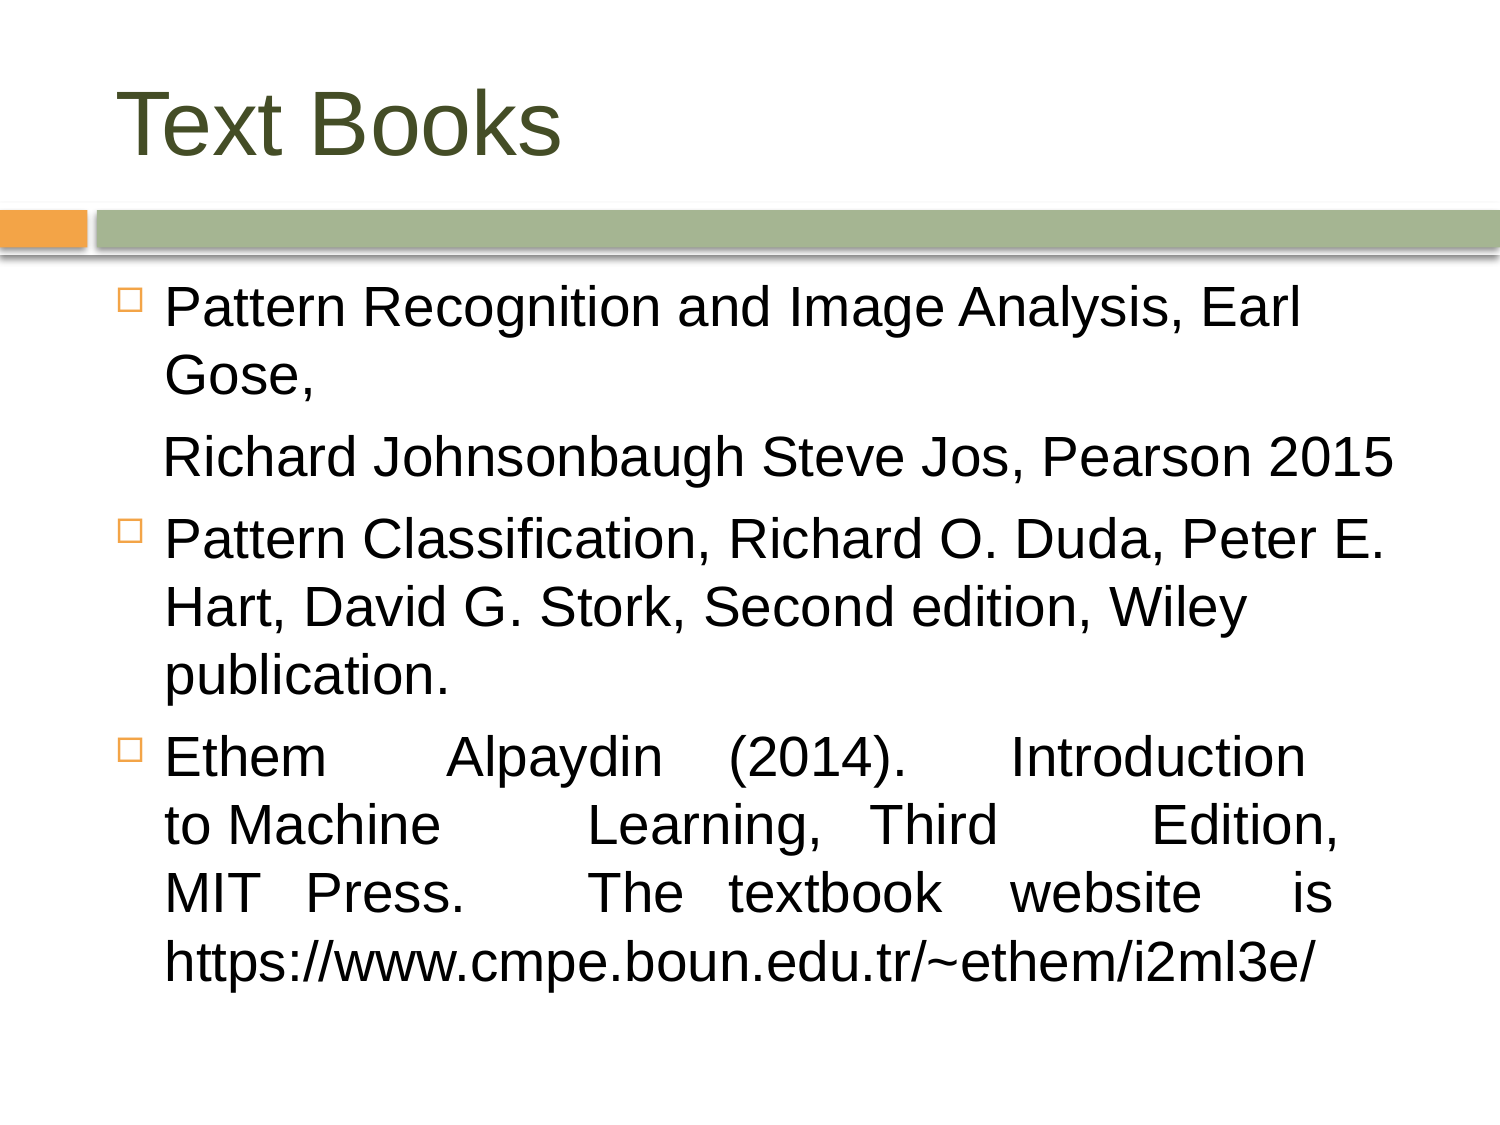

# Text Books
3
Pattern Recognition and Image Analysis, Earl Gose,
   Richard Johnsonbaugh Steve Jos, Pearson 2015
Pattern Classification, Richard O. Duda, Peter E. Hart, David G. Stork, Second edition, Wiley publication.
Ethem 	Alpaydin 	(2014). 	Introduction 	to Machine 	Learning, 	Third 	Edition, 	MIT 	Press. 	The 	textbook 	website 	is https://www.cmpe.boun.edu.tr/~ethem/i2ml3e/